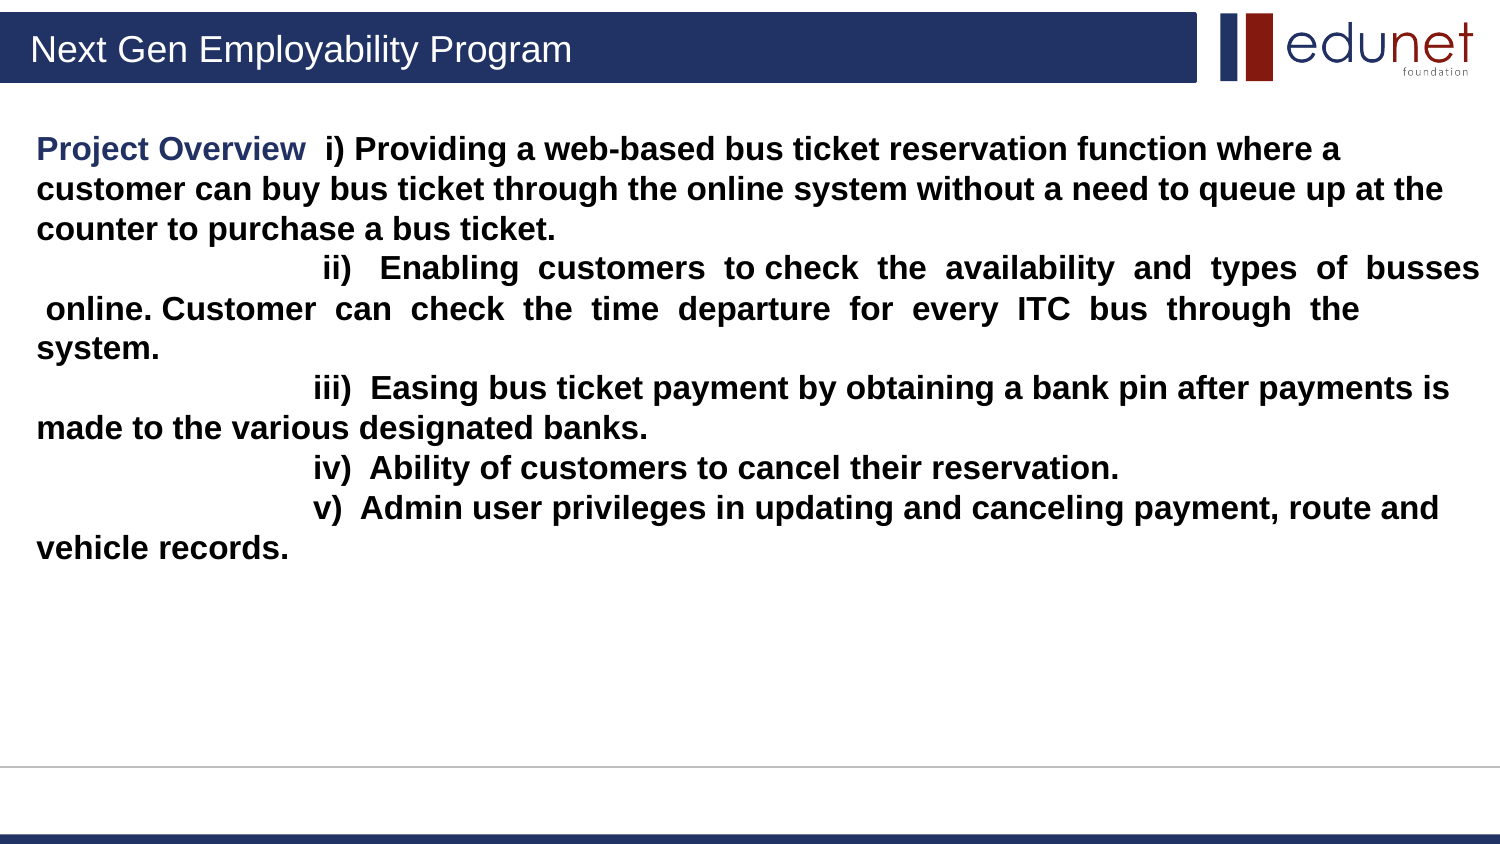

Project Overview  i) Providing a web-based bus ticket reservation function where a customer can buy bus ticket through the online system without a need to queue up at the counter to purchase a bus ticket.
                               ii)   Enabling  customers  to check  the  availability  and  types  of  busses  online. Customer  can  check  the  time  departure  for  every  ITC  bus  through  the system.
                              iii)  Easing bus ticket payment by obtaining a bank pin after payments is made to the various designated banks.
                              iv)  Ability of customers to cancel their reservation.
                              v)  Admin user privileges in updating and canceling payment, route and vehicle records.